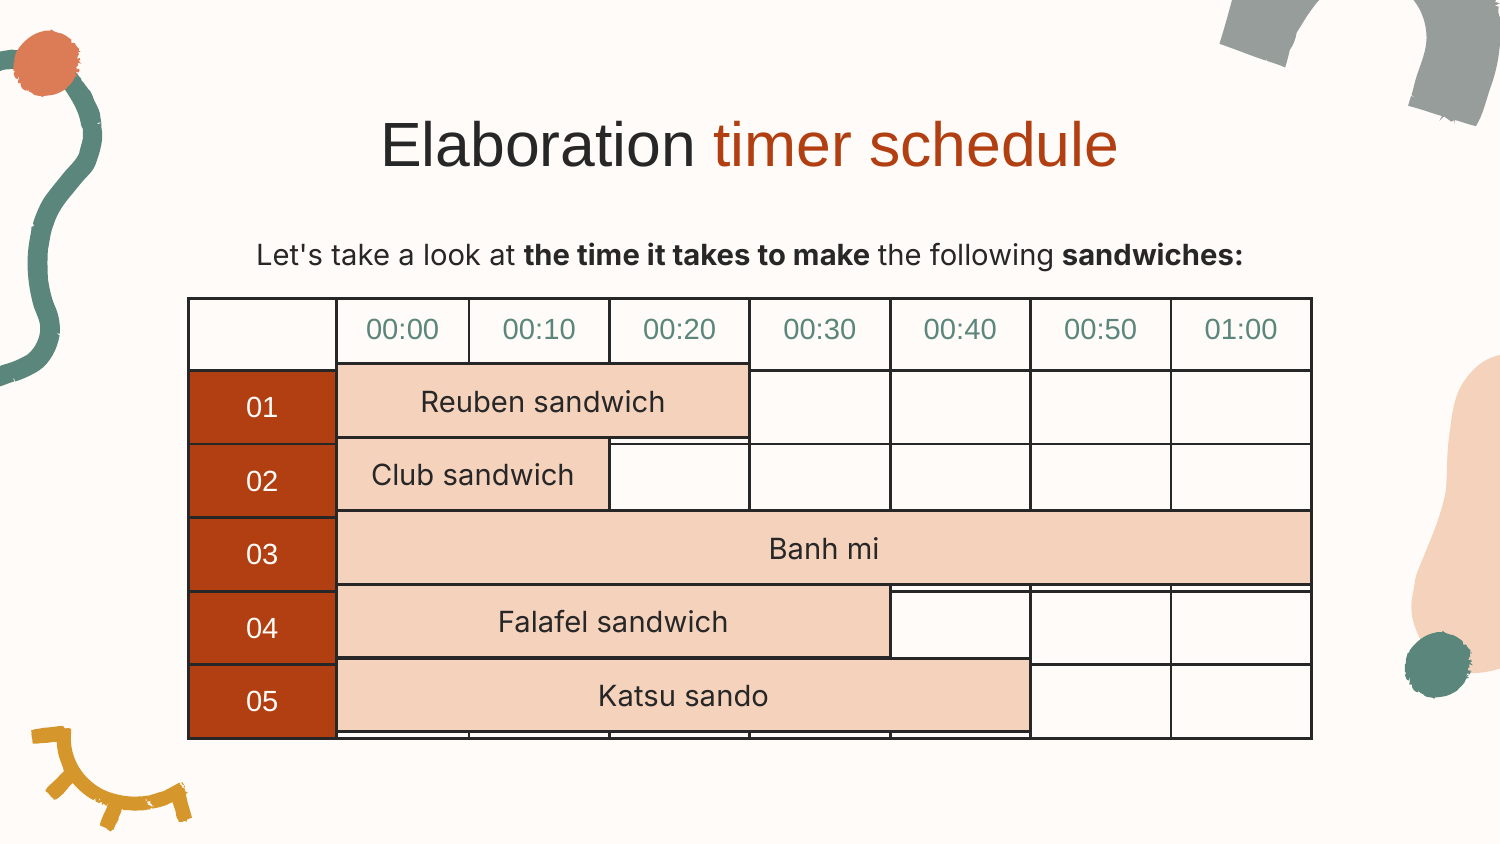

# Elaboration timer schedule
Let's take a look at the time it takes to make the following sandwiches:
|  | 00:00 | 00:10 | 00:20 | 00:30 | 00:40 | 00:50 | 01:00 |
| --- | --- | --- | --- | --- | --- | --- | --- |
| 01 |  |  |  |  |  |  |  |
| 02 |  |  |  |  |  |  |  |
| 03 |  |  |  |  |  |  |  |
| 04 |  |  |  |  |  |  |  |
| 05 |  |  |  |  |  |  |  |
Reuben sandwich
Club sandwich
Banh mi
Falafel sandwich
Katsu sando